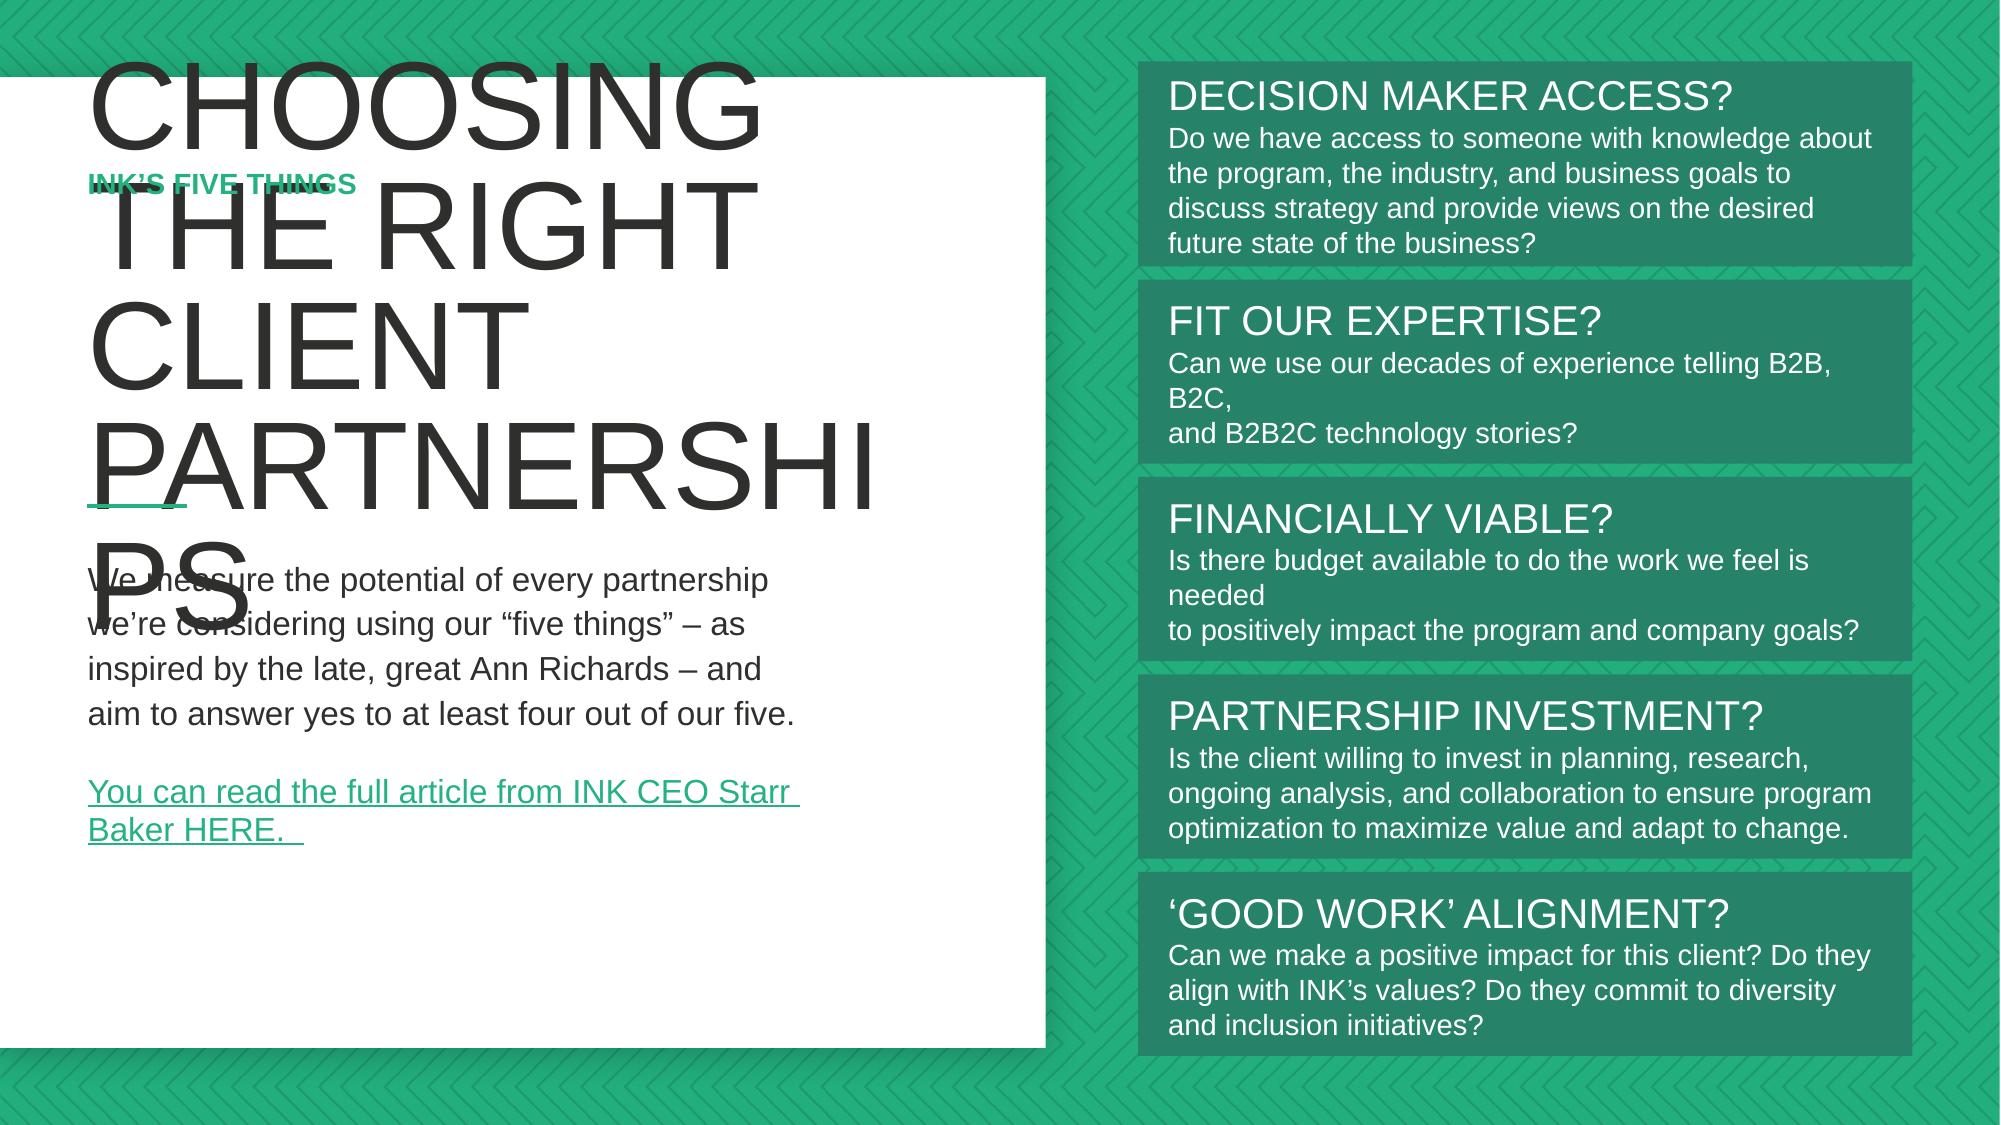

DECISION MAKER ACCESS?
Do we have access to someone with knowledge about the program, the industry, and business goals to discuss strategy and provide views on the desired future state of the business?
INK’S FIVE THINGS
# Choosing the right client partnerships
FIT OUR EXPERTISE?
Can we use our decades of experience telling B2B, B2C,
and B2B2C technology stories?
FINANCIALLY VIABLE?
Is there budget available to do the work we feel is needed
to positively impact the program and company goals?
We measure the potential of every partnership we’re considering using our “five things” – as inspired by the late, great Ann Richards – and aim to answer yes to at least four out of our five.
You can read the full article from INK CEO Starr Baker HERE.
PARTNERSHIP INVESTMENT?
Is the client willing to invest in planning, research, ongoing analysis, and collaboration to ensure program optimization to maximize value and adapt to change.
‘GOOD WORK’ ALIGNMENT?
Can we make a positive impact for this client? Do they align with INK’s values? Do they commit to diversity and inclusion initiatives?